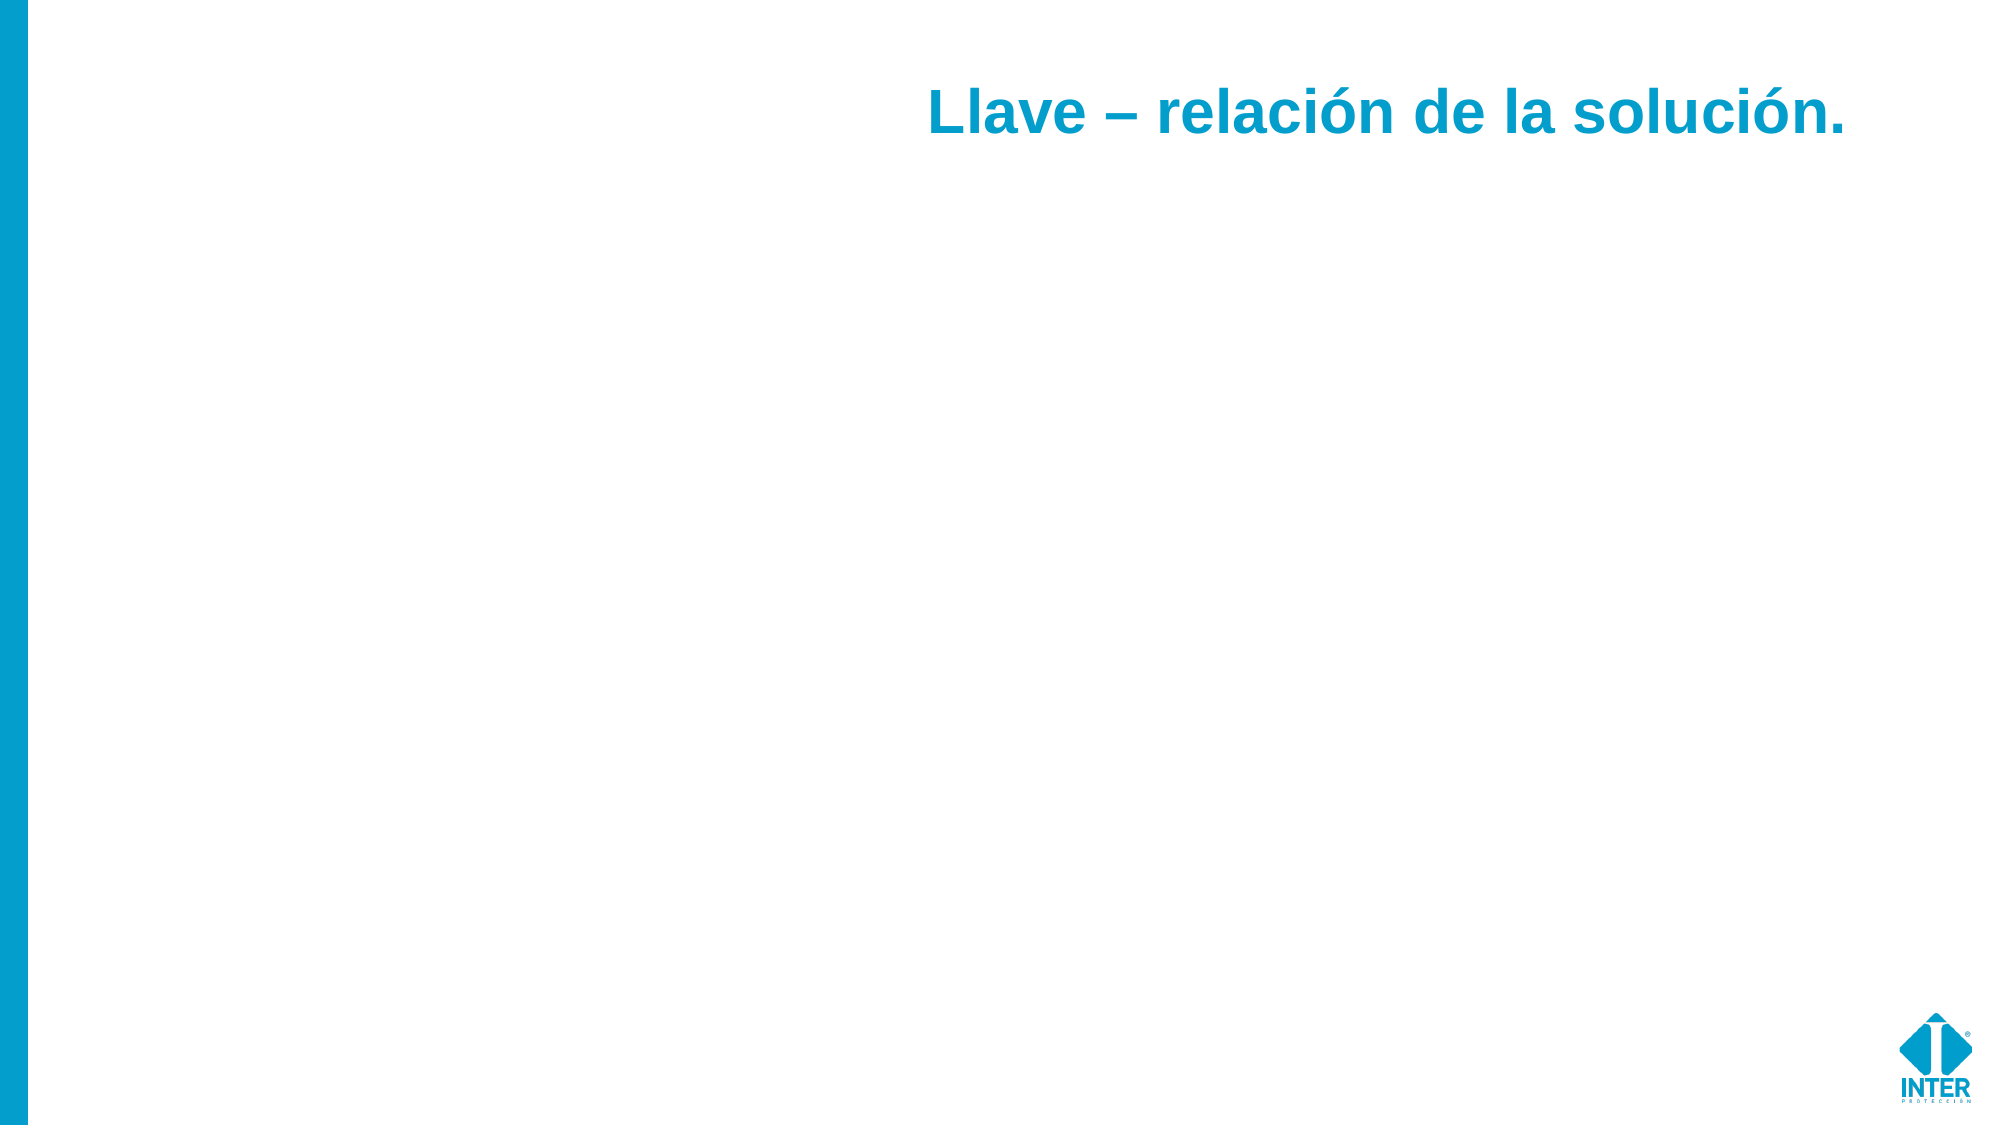

# Llave – relación de la solución.